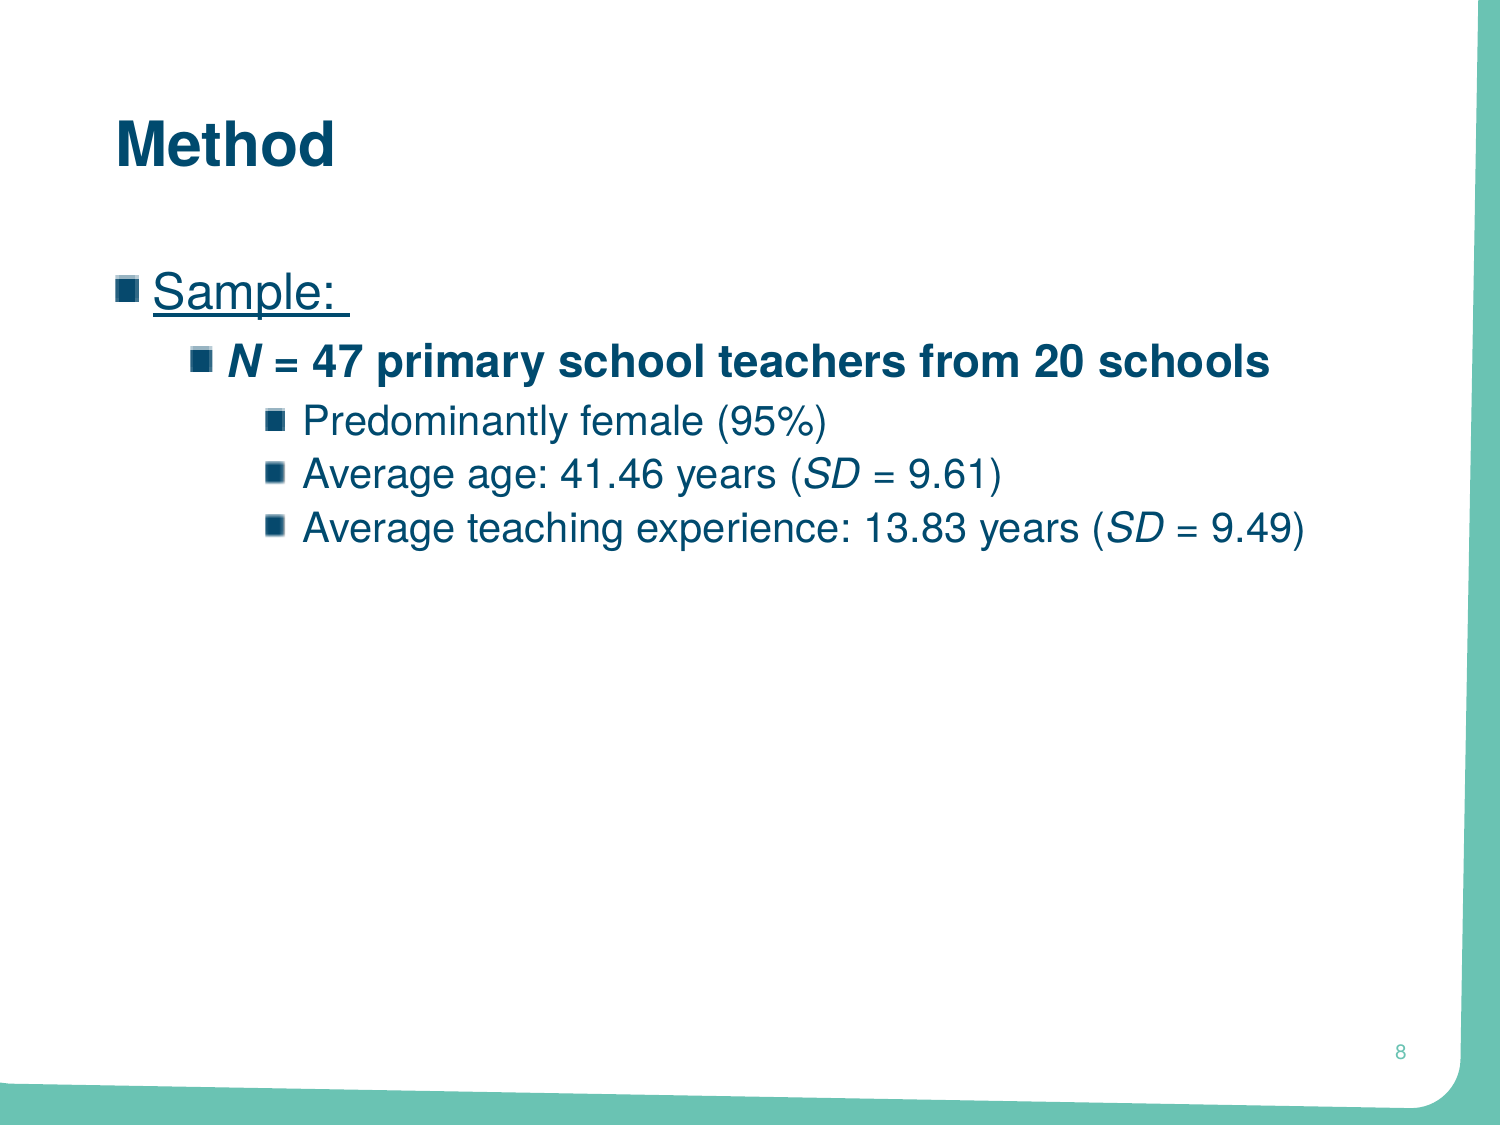

# Method
Sample:
N = 47 primary school teachers from 20 schools
Predominantly female (95%)
Average age: 41.46 years (SD = 9.61)
Average teaching experience: 13.83 years (SD = 9.49)

8